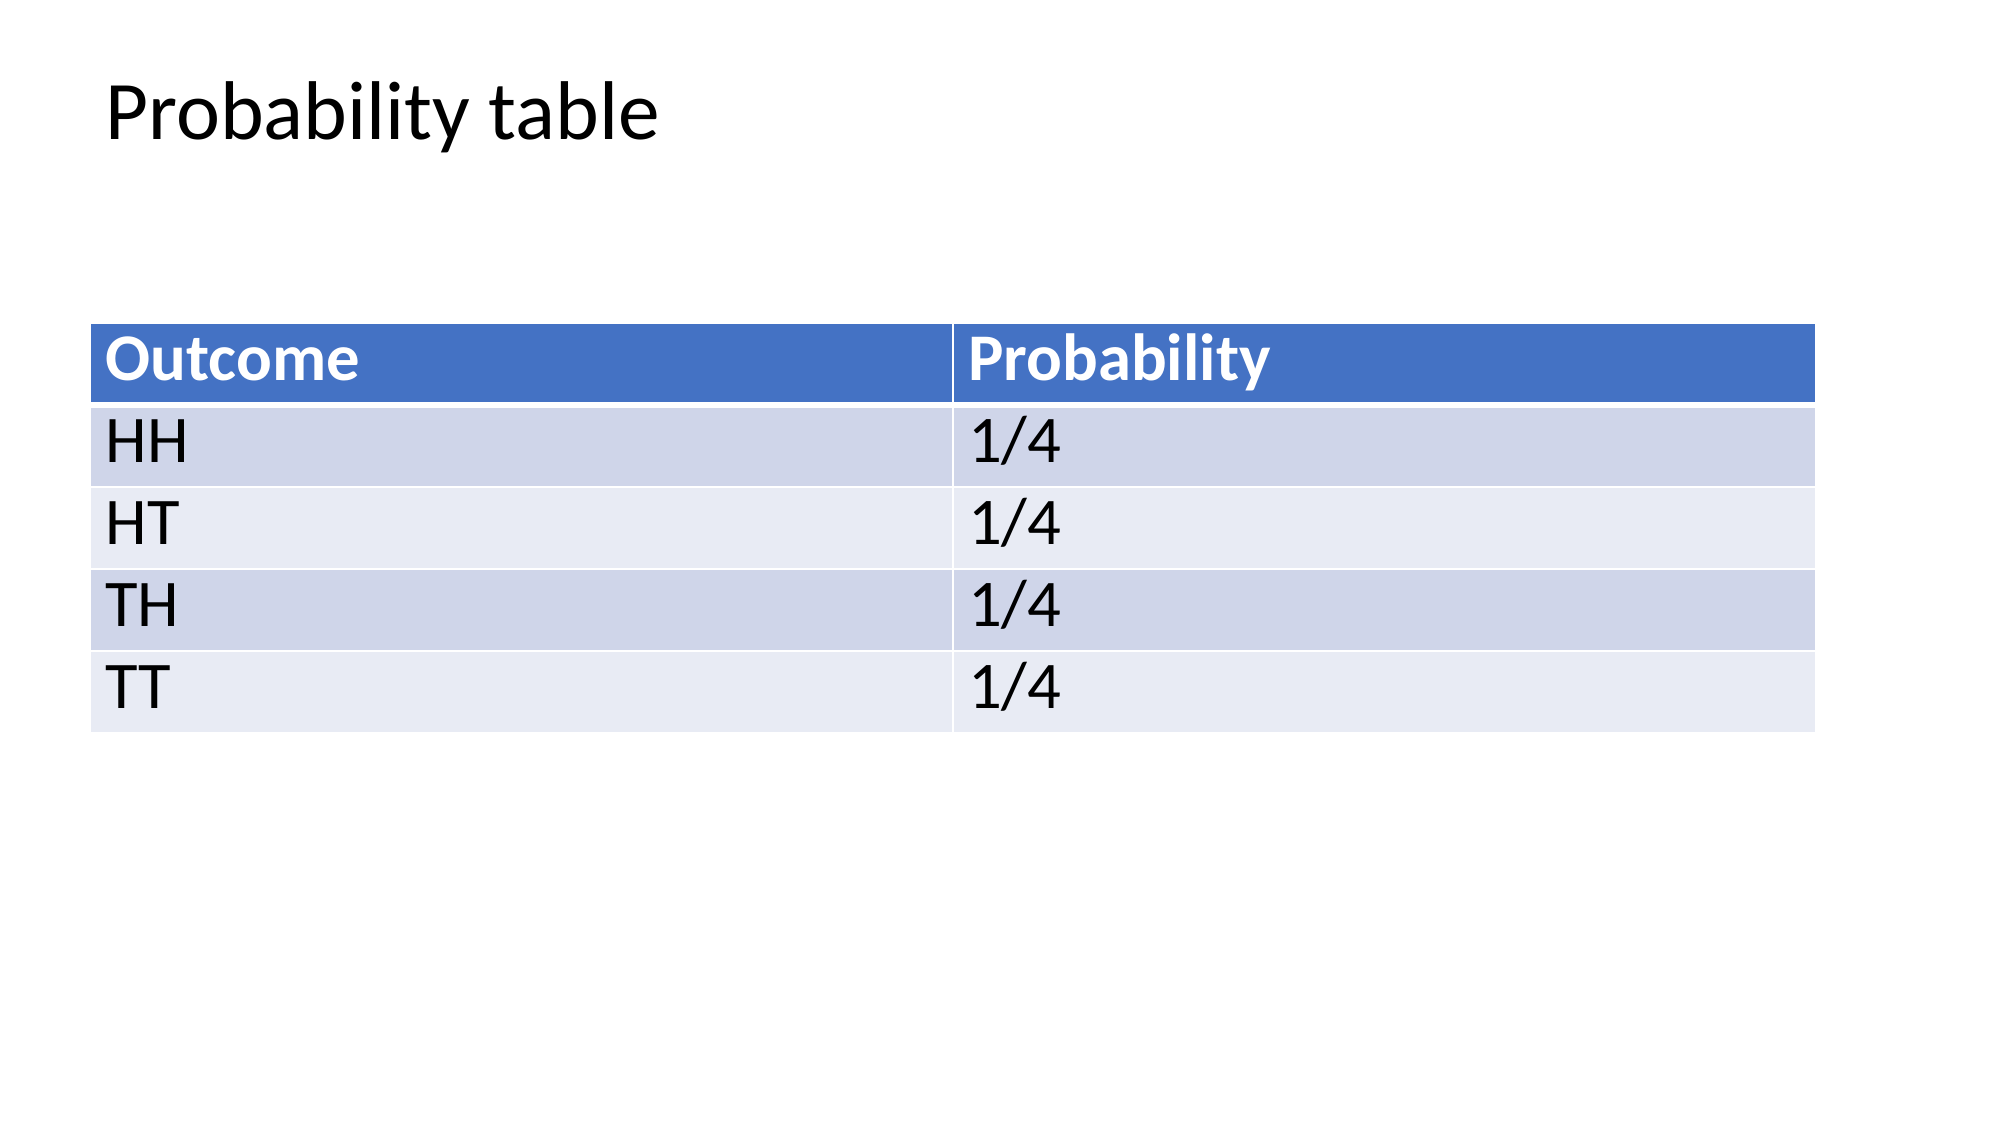

# Probability table
| Outcome | Probability |
| --- | --- |
| HH | 1/4 |
| HT | 1/4 |
| TH | 1/4 |
| TT | 1/4 |